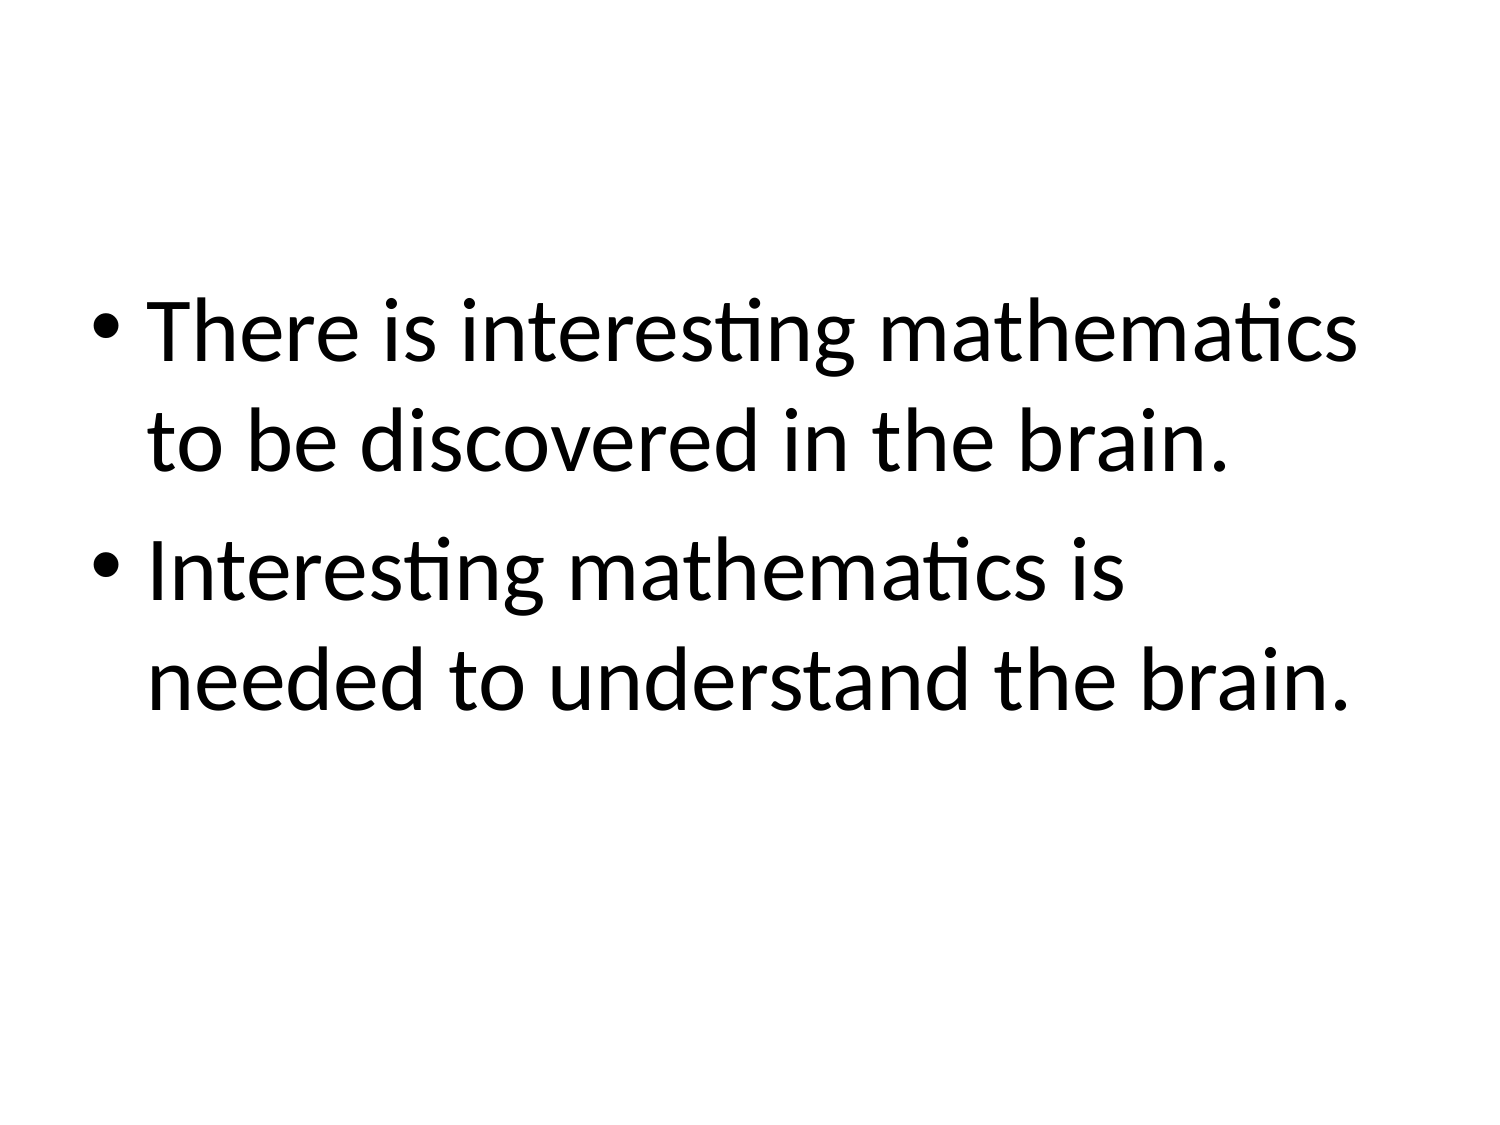

There is interesting mathematics to be discovered in the brain.
Interesting mathematics is needed to understand the brain.